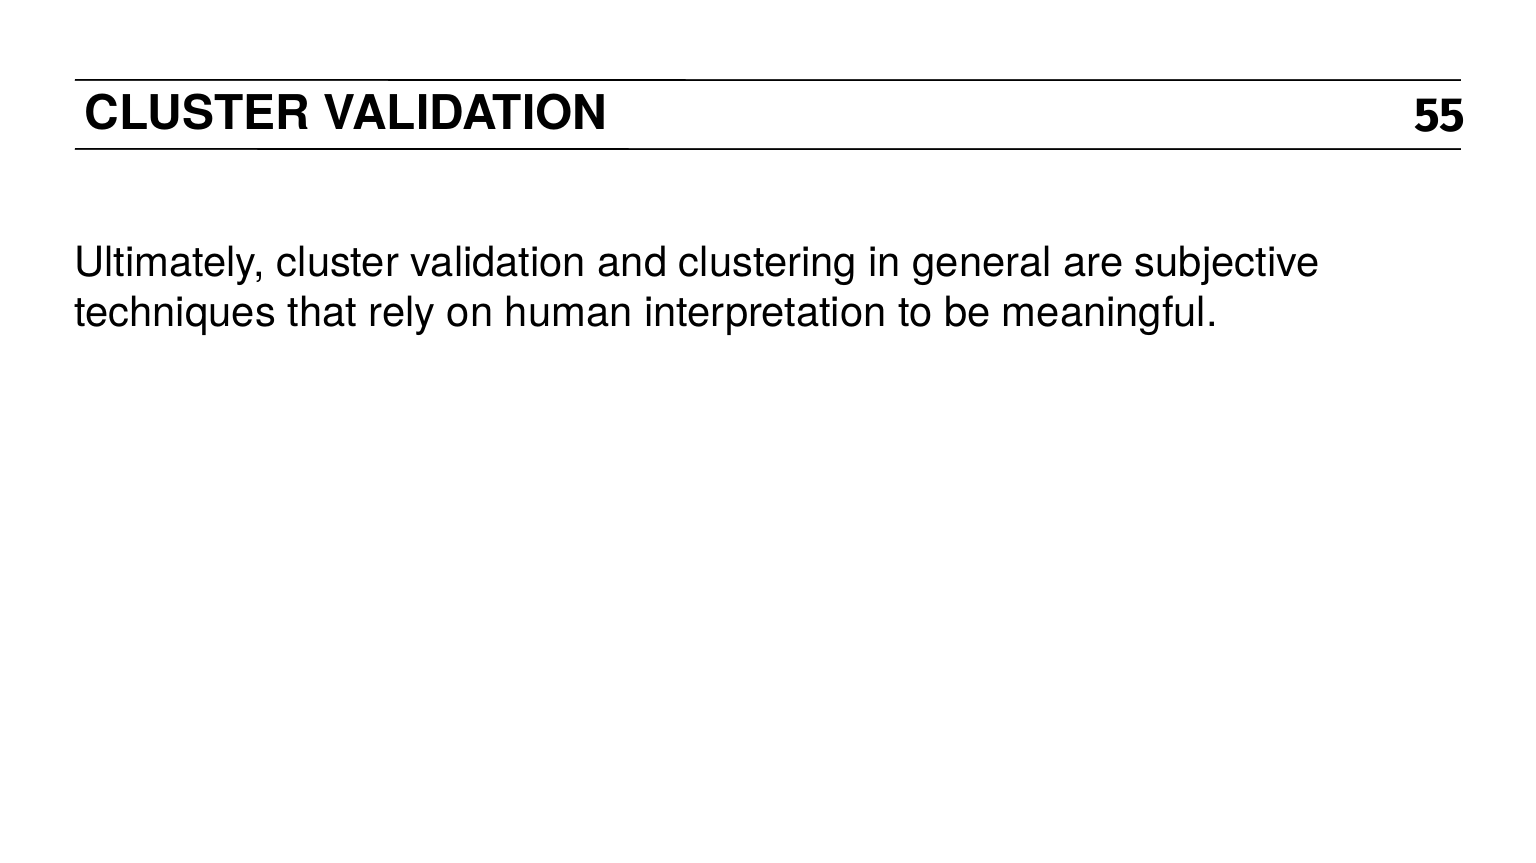

# CLUSTER VALIDATION
55

Ultimately, cluster validation and clustering in general are subjective techniques that rely on human interpretation to be meaningful.